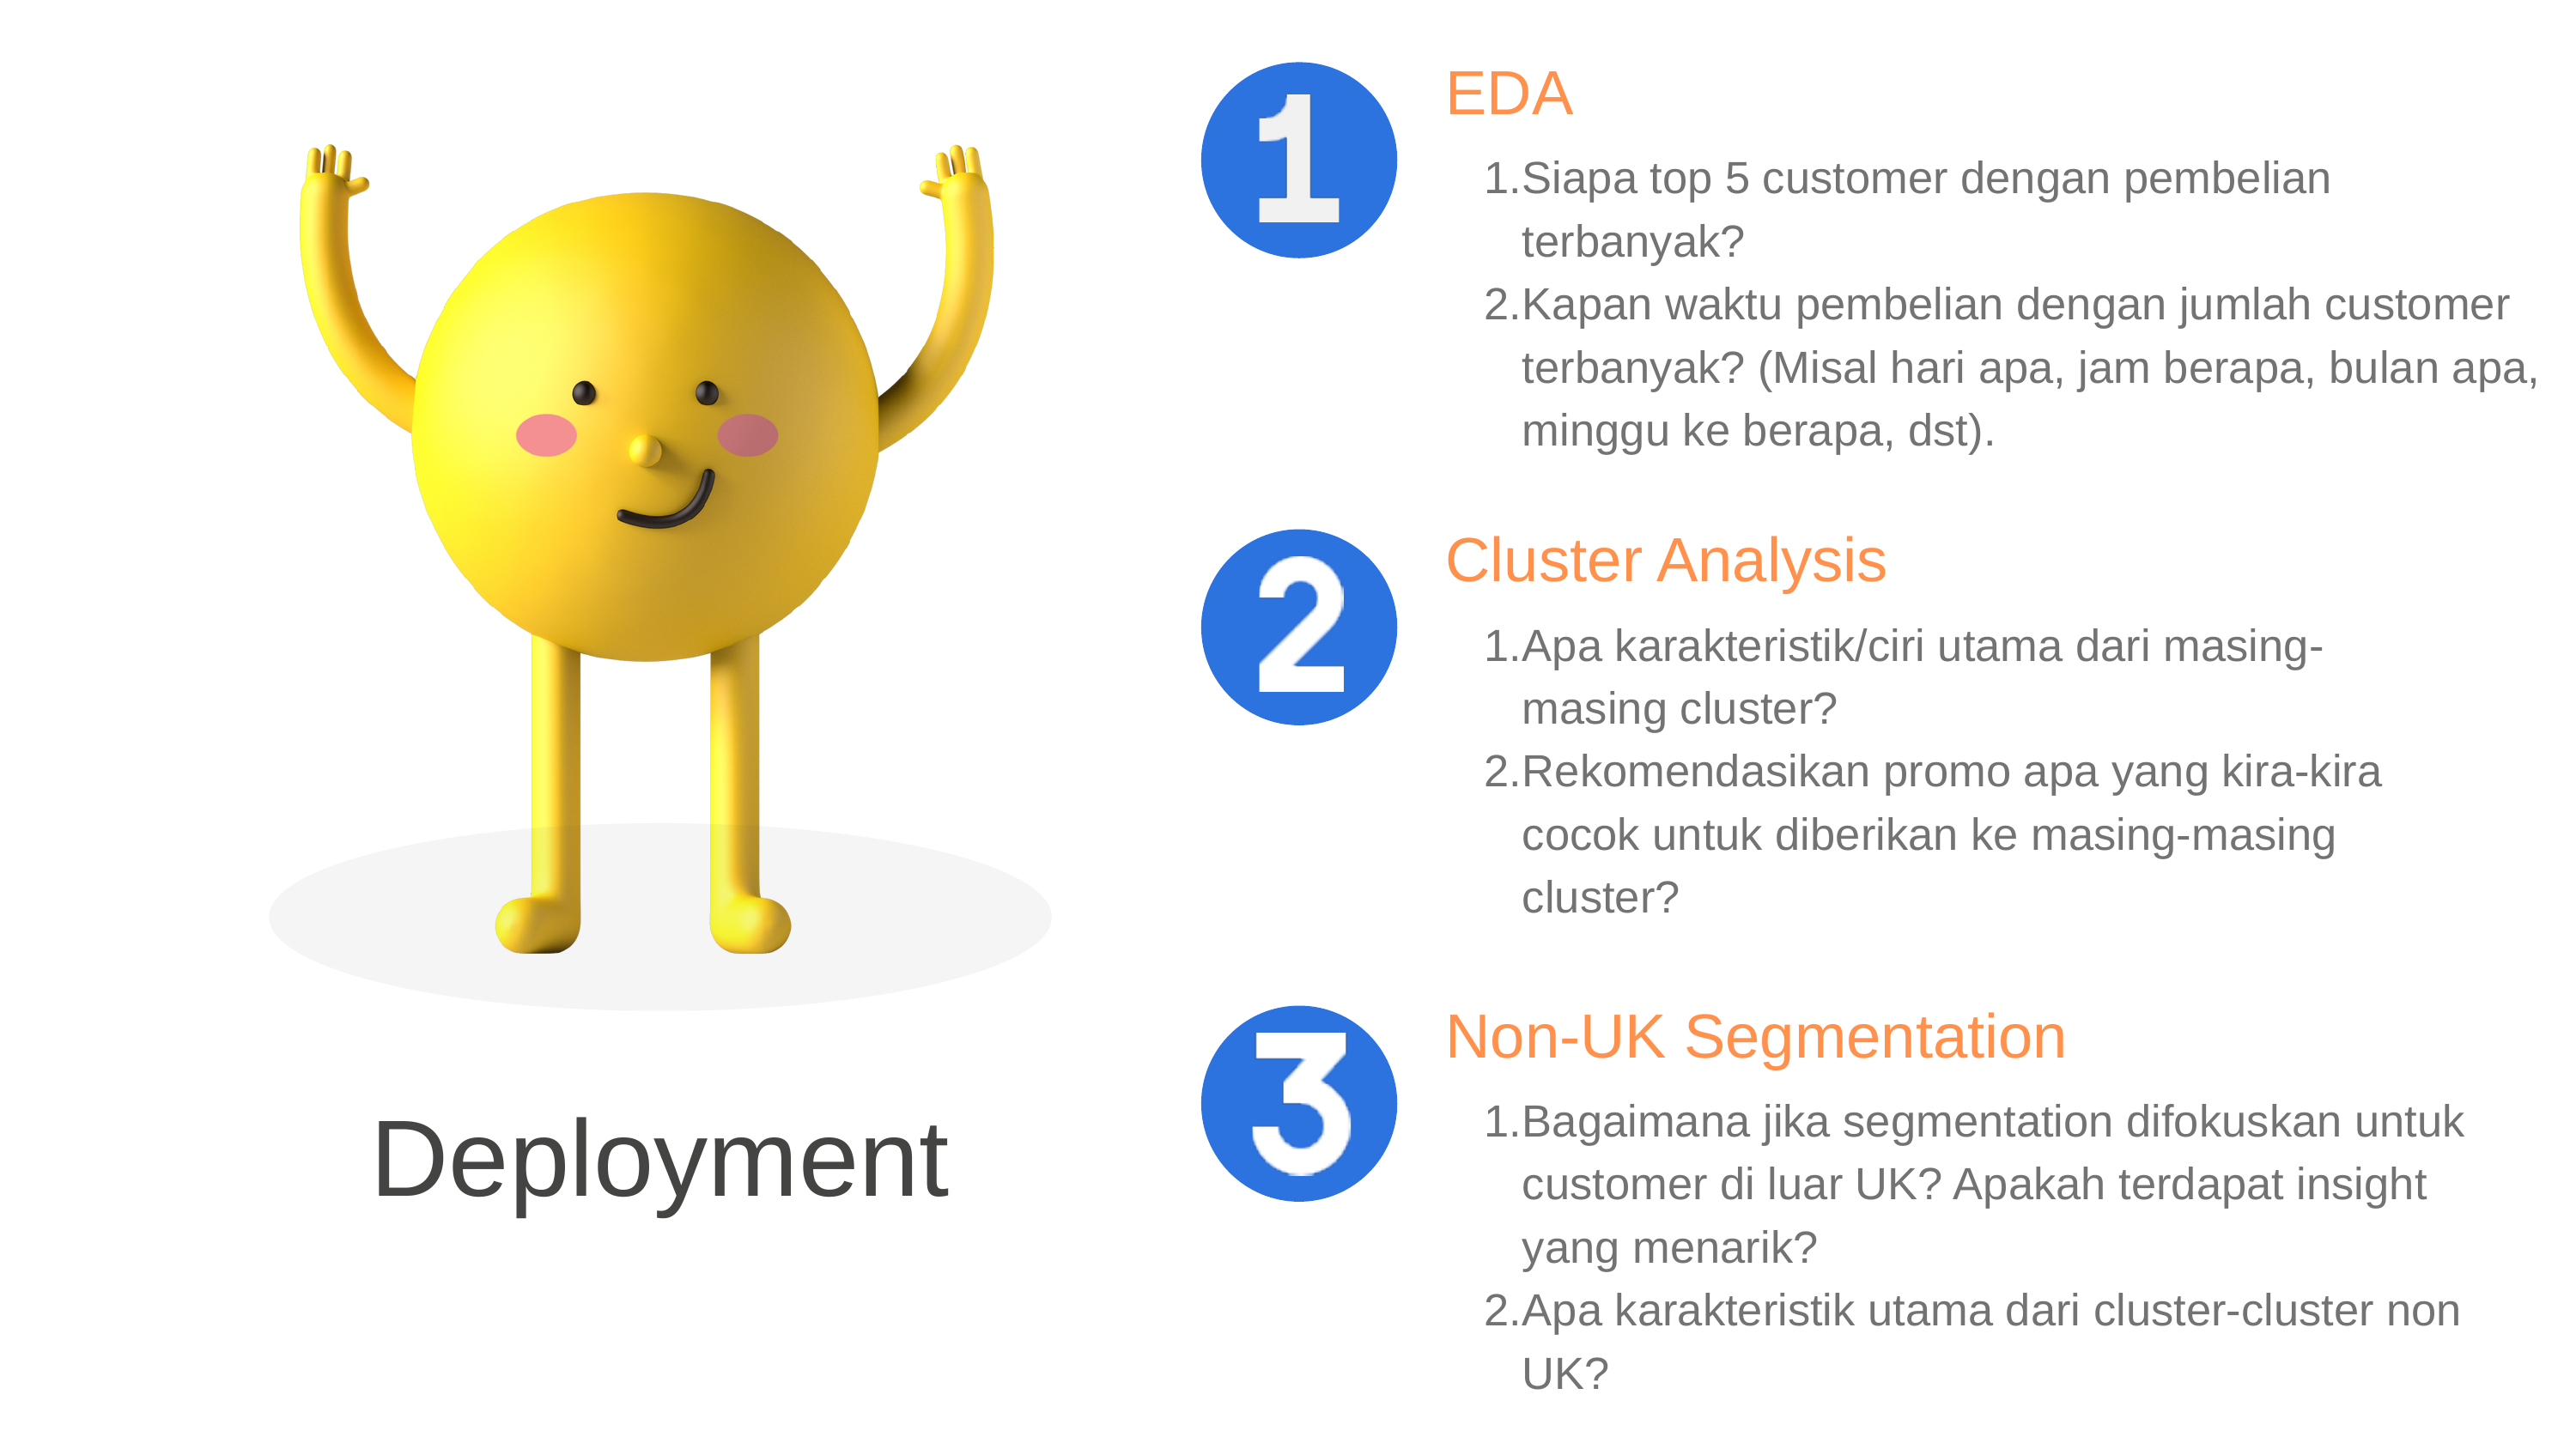

EDA

Siapa top 5 customer dengan pembelian terbanyak?
Kapan waktu pembelian dengan jumlah customer terbanyak? (Misal hari apa, jam berapa, bulan apa, minggu ke berapa, dst).

Cluster Analysis

Apa karakteristik/ciri utama dari masing-masing cluster?
Rekomendasikan promo apa yang kira-kira cocok untuk diberikan ke masing-masing cluster?

Non-UK Segmentation

Bagaimana jika segmentation difokuskan untuk customer di luar UK? Apakah terdapat insight yang menarik?
Apa karakteristik utama dari cluster-cluster non UK?
Deployment